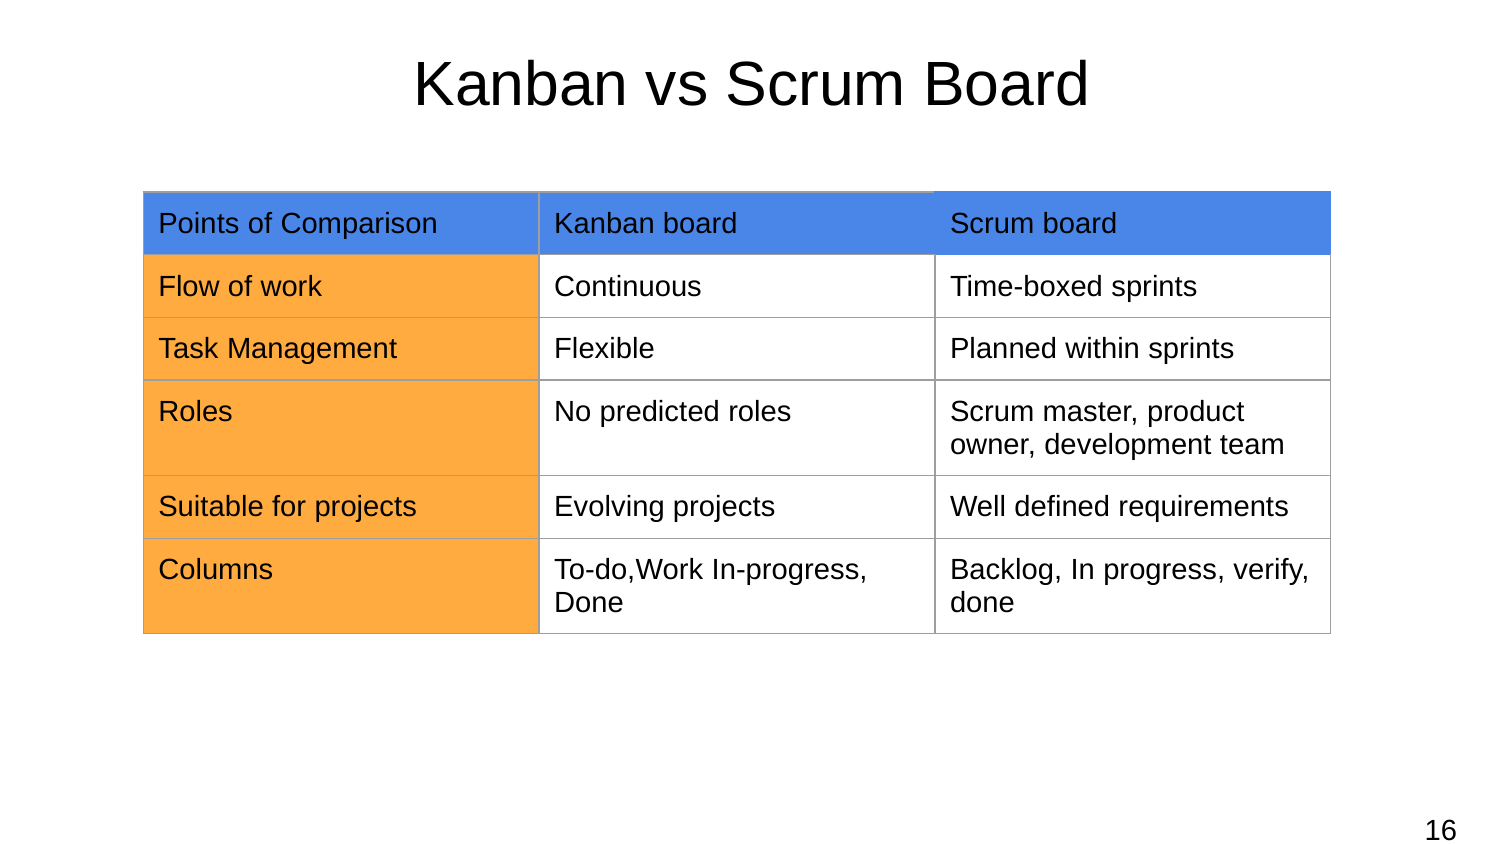

Kanban vs Scrum Board
| Points of Comparison | Kanban board | Scrum board |
| --- | --- | --- |
| Flow of work | Continuous | Time-boxed sprints |
| Task Management | Flexible | Planned within sprints |
| Roles | No predicted roles | Scrum master, product owner, development team |
| Suitable for projects | Evolving projects | Well defined requirements |
| Columns | To-do,Work In-progress, Done | Backlog, In progress, verify, done |

16